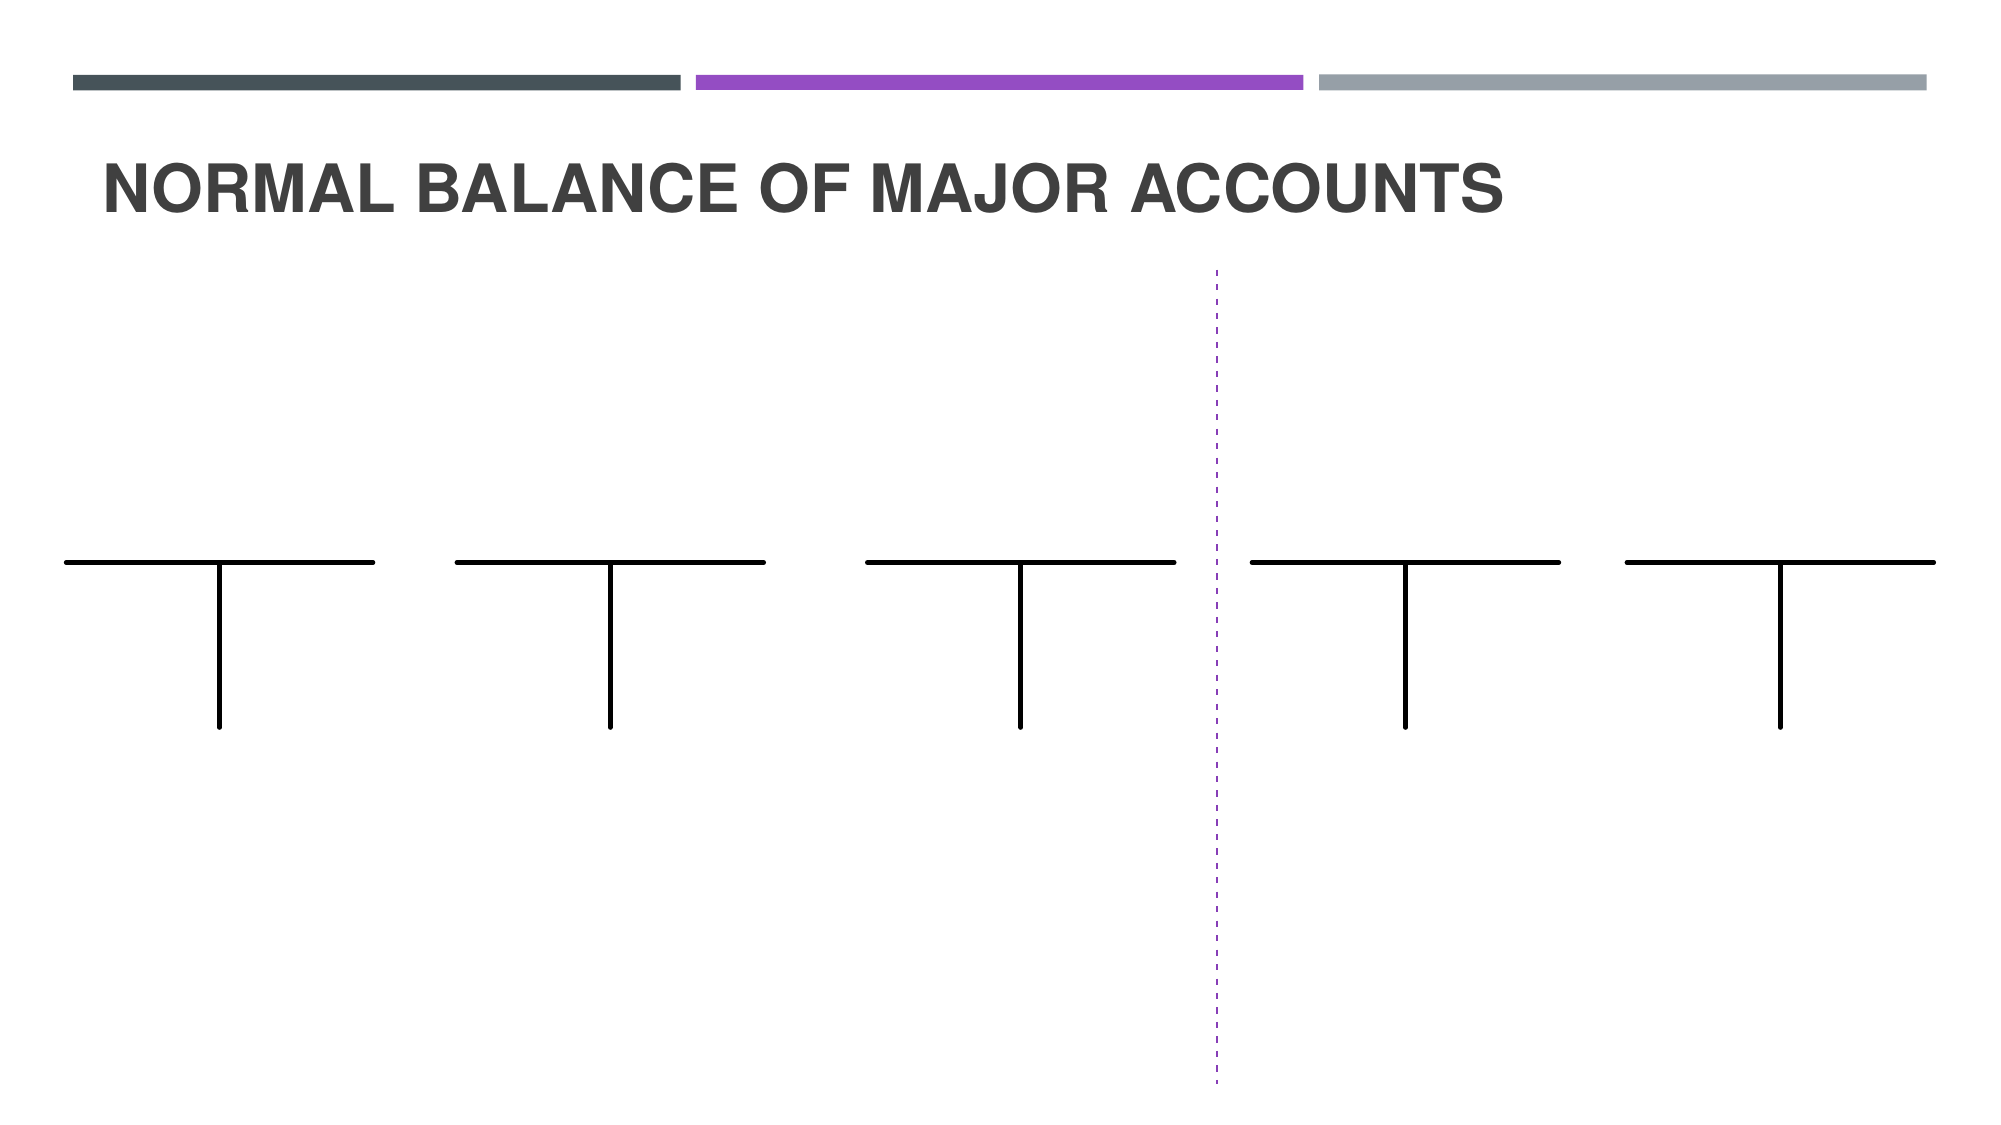

# Normal balance of major accounts

71